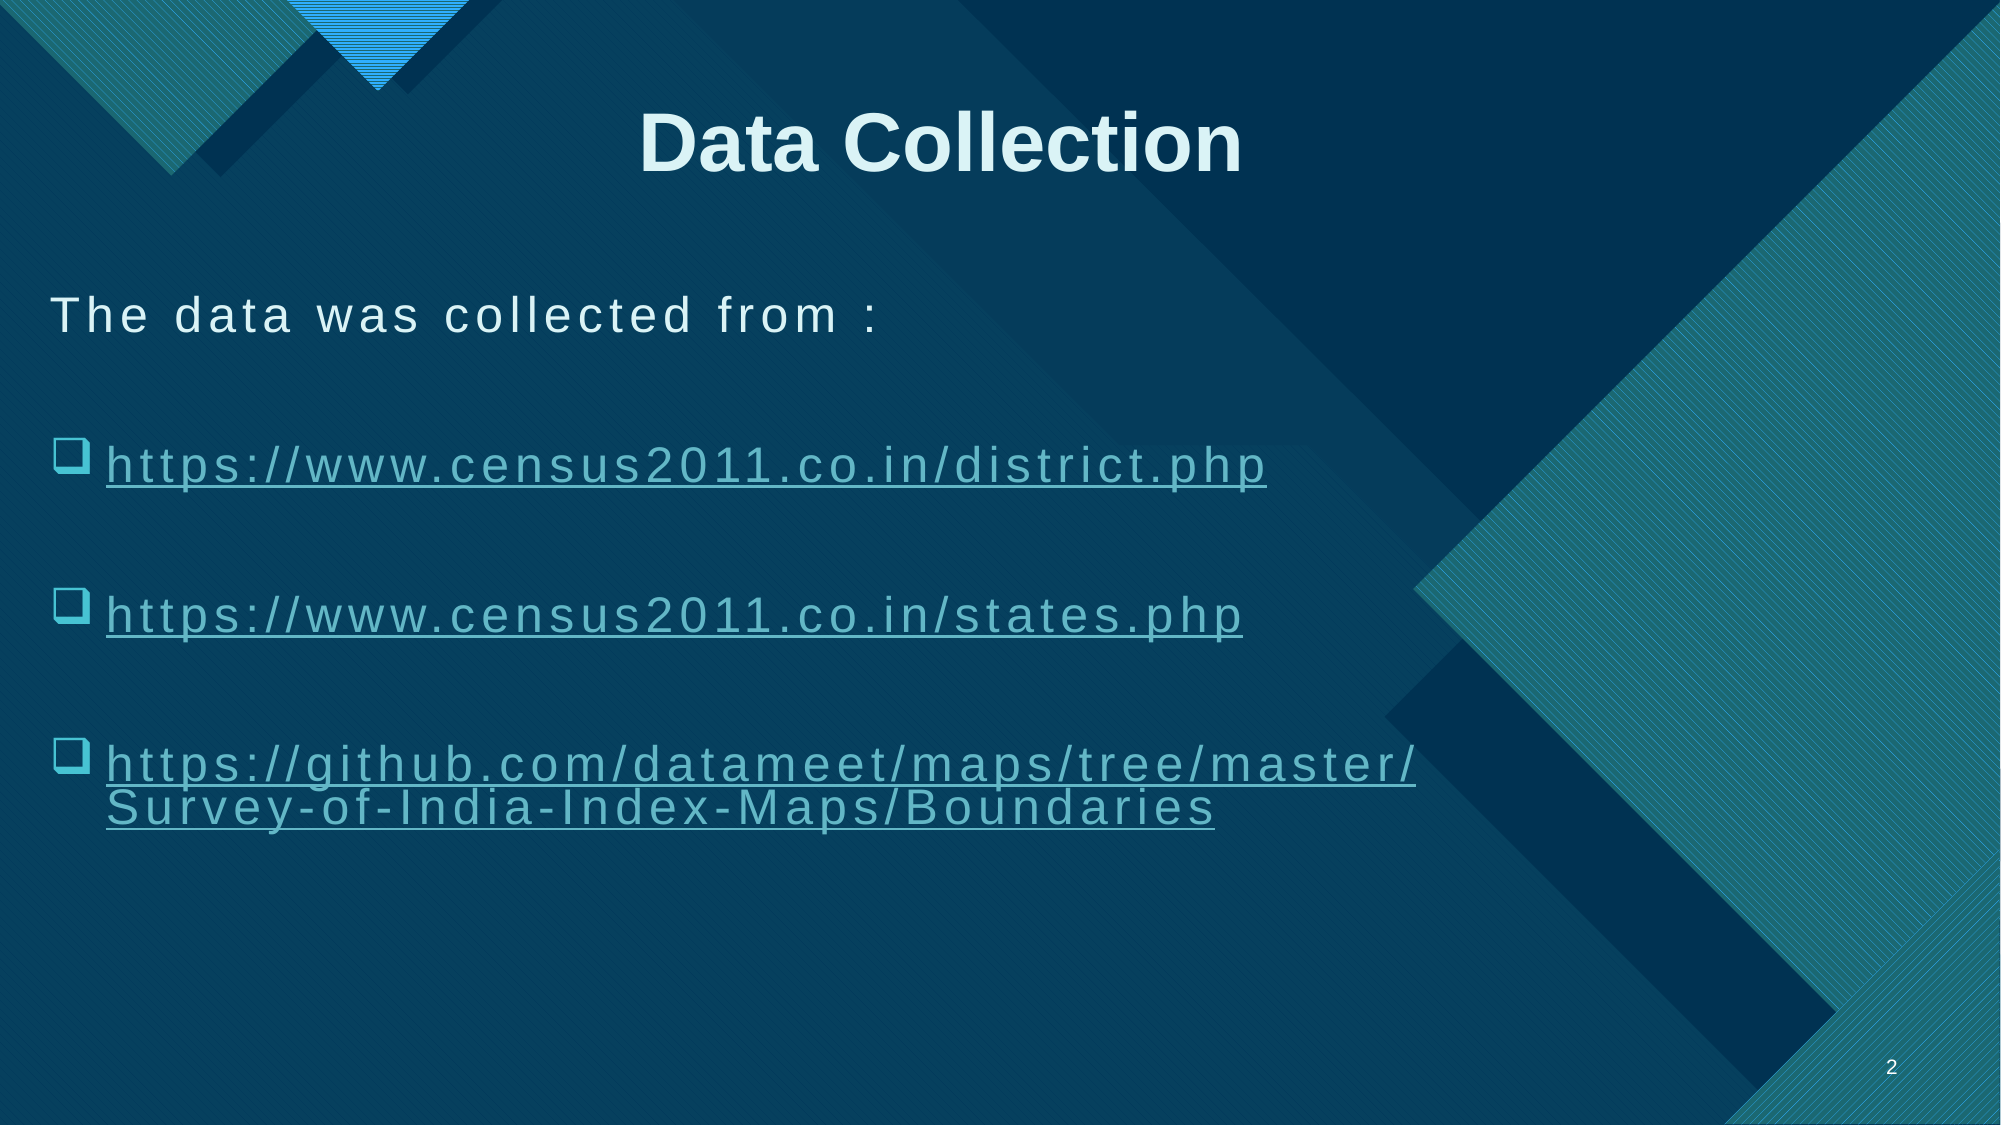

# Data Collection
The data was collected from :

https://www.census2011.co.in/district.php

https://www.census2011.co.in/states.php

https://github.com/datameet/maps/tree/master/Survey-of-India-Index-Maps/Boundaries
2